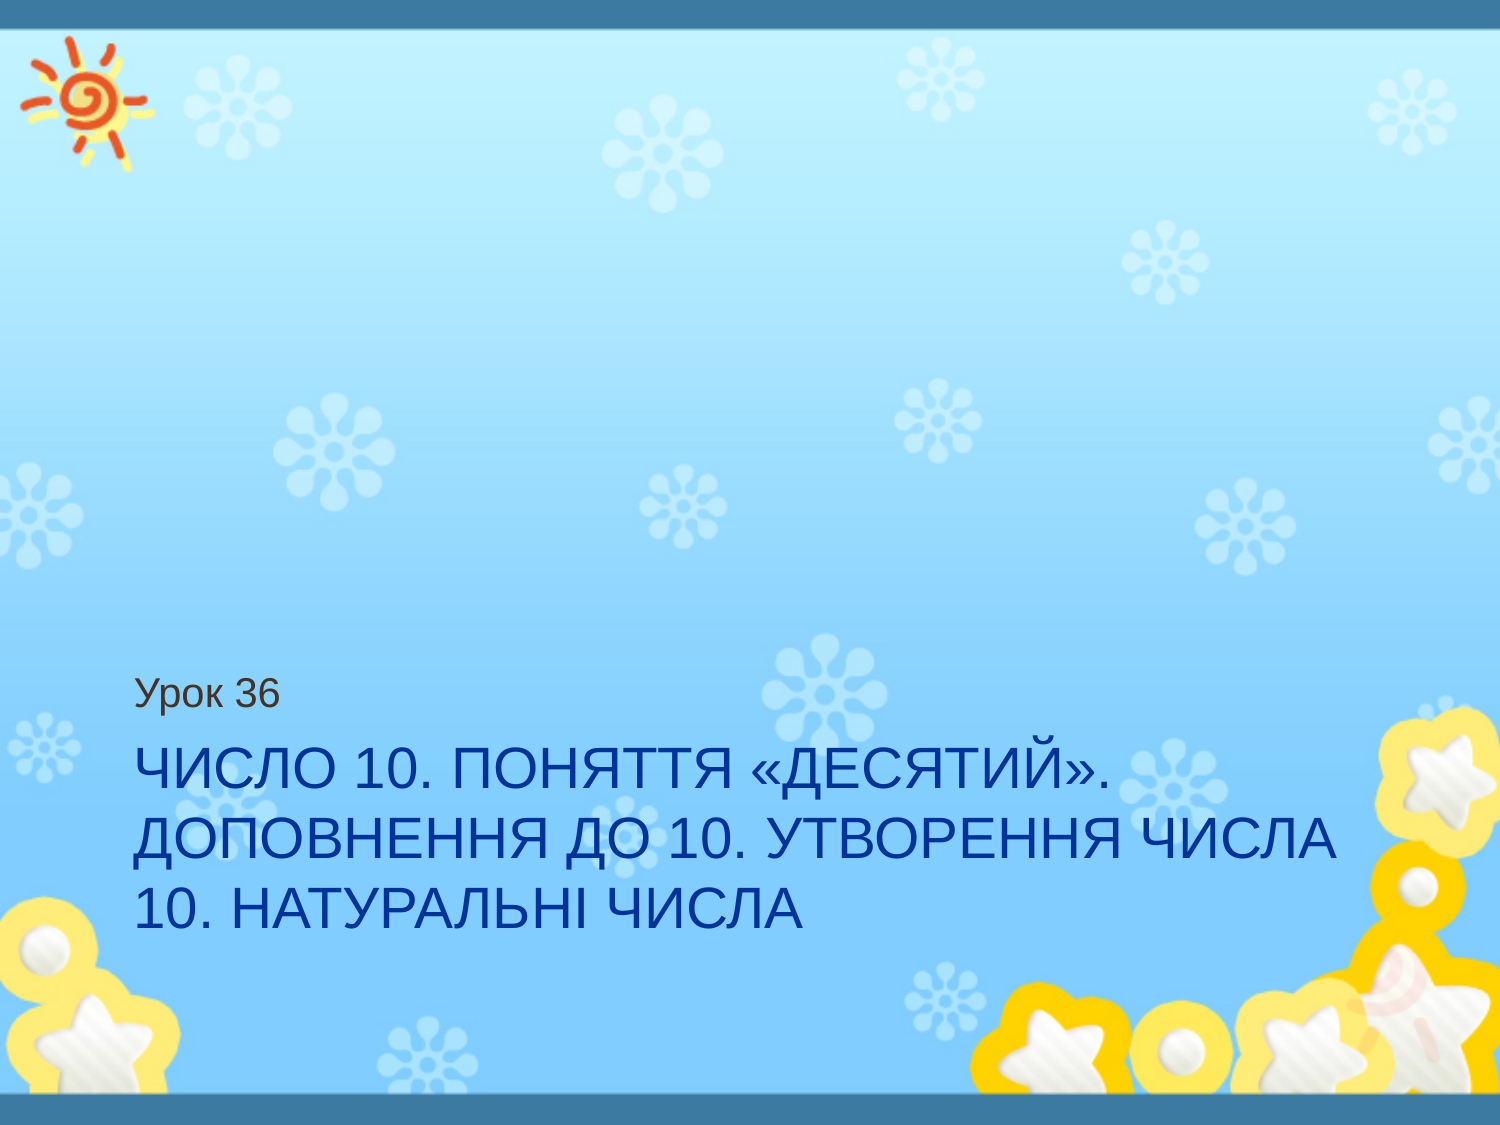

Урок 36
# ЧИСЛО 10. ПОНЯТТЯ «ДЕСЯТИЙ». ДОПОВНЕННЯ ДО 10. УТВОРЕННЯ ЧИСЛА 10. НАТУРАЛЬНІ ЧИСЛА